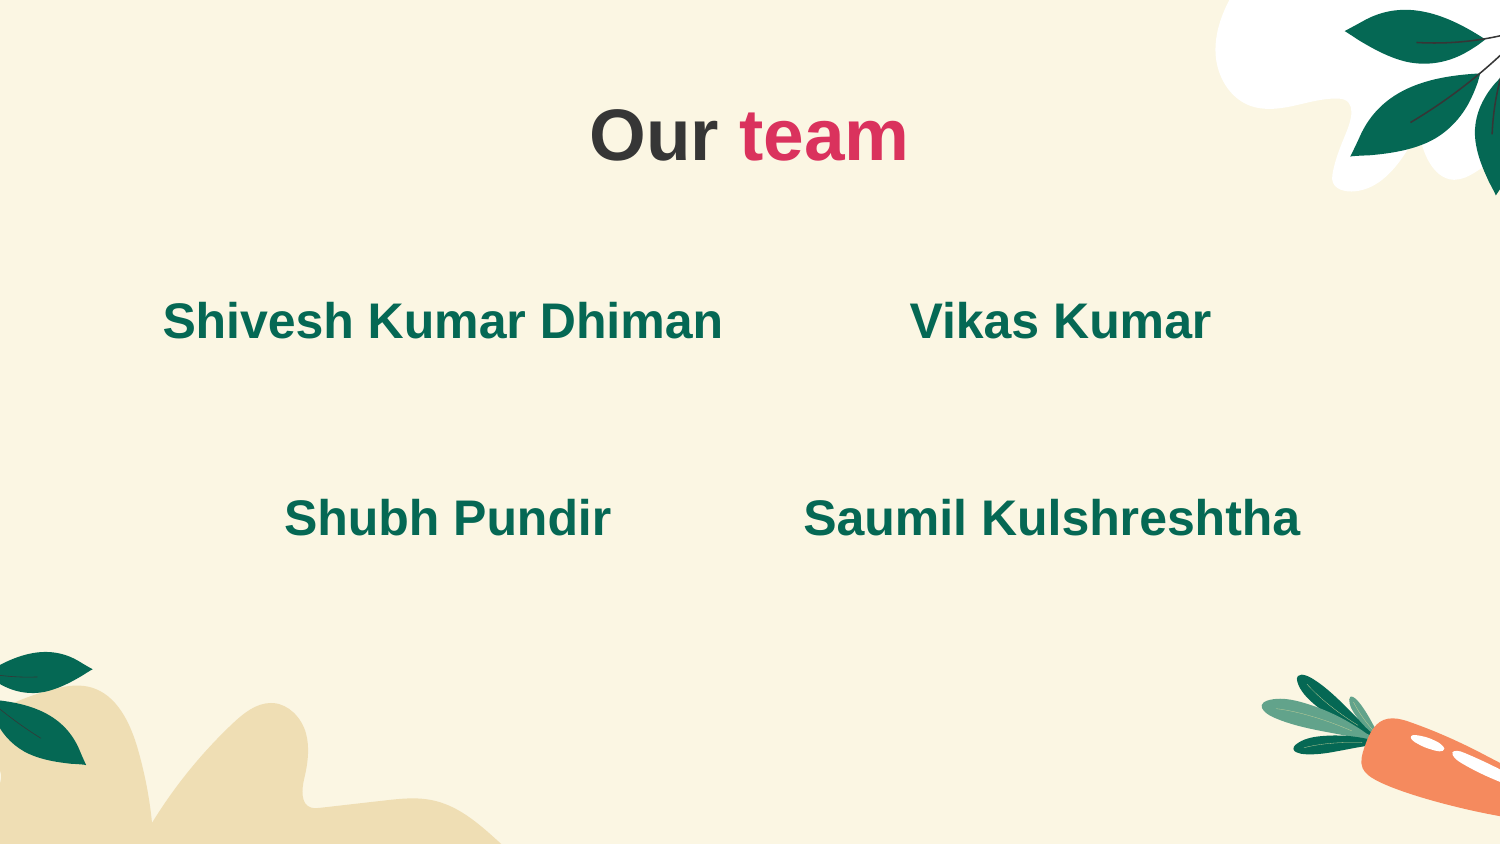

# Our team
Shivesh Kumar Dhiman
Vikas Kumar
Saumil Kulshreshtha
Shubh Pundir